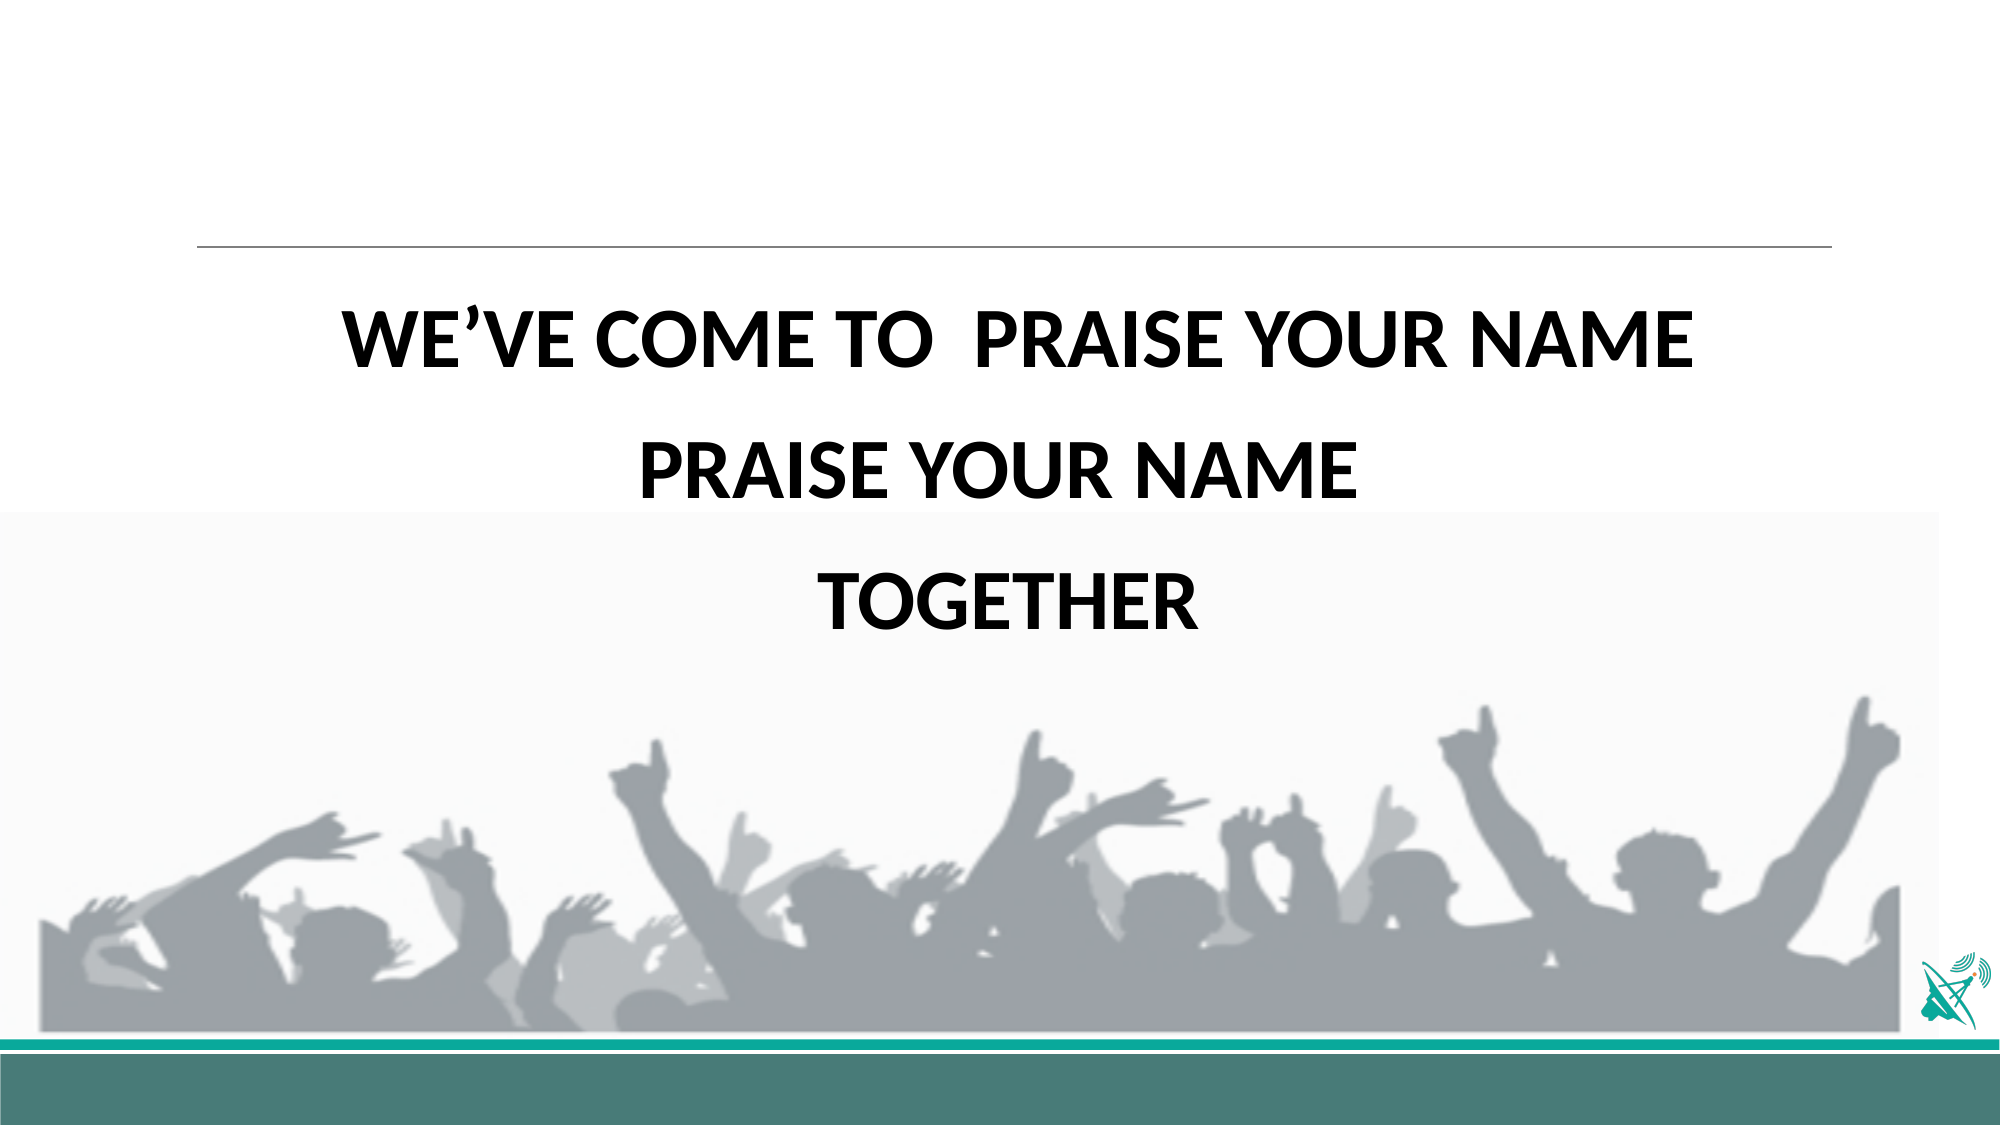

WE’VE COME TO  PRAISE YOUR NAME
PRAISE YOUR NAME
TOGETHER